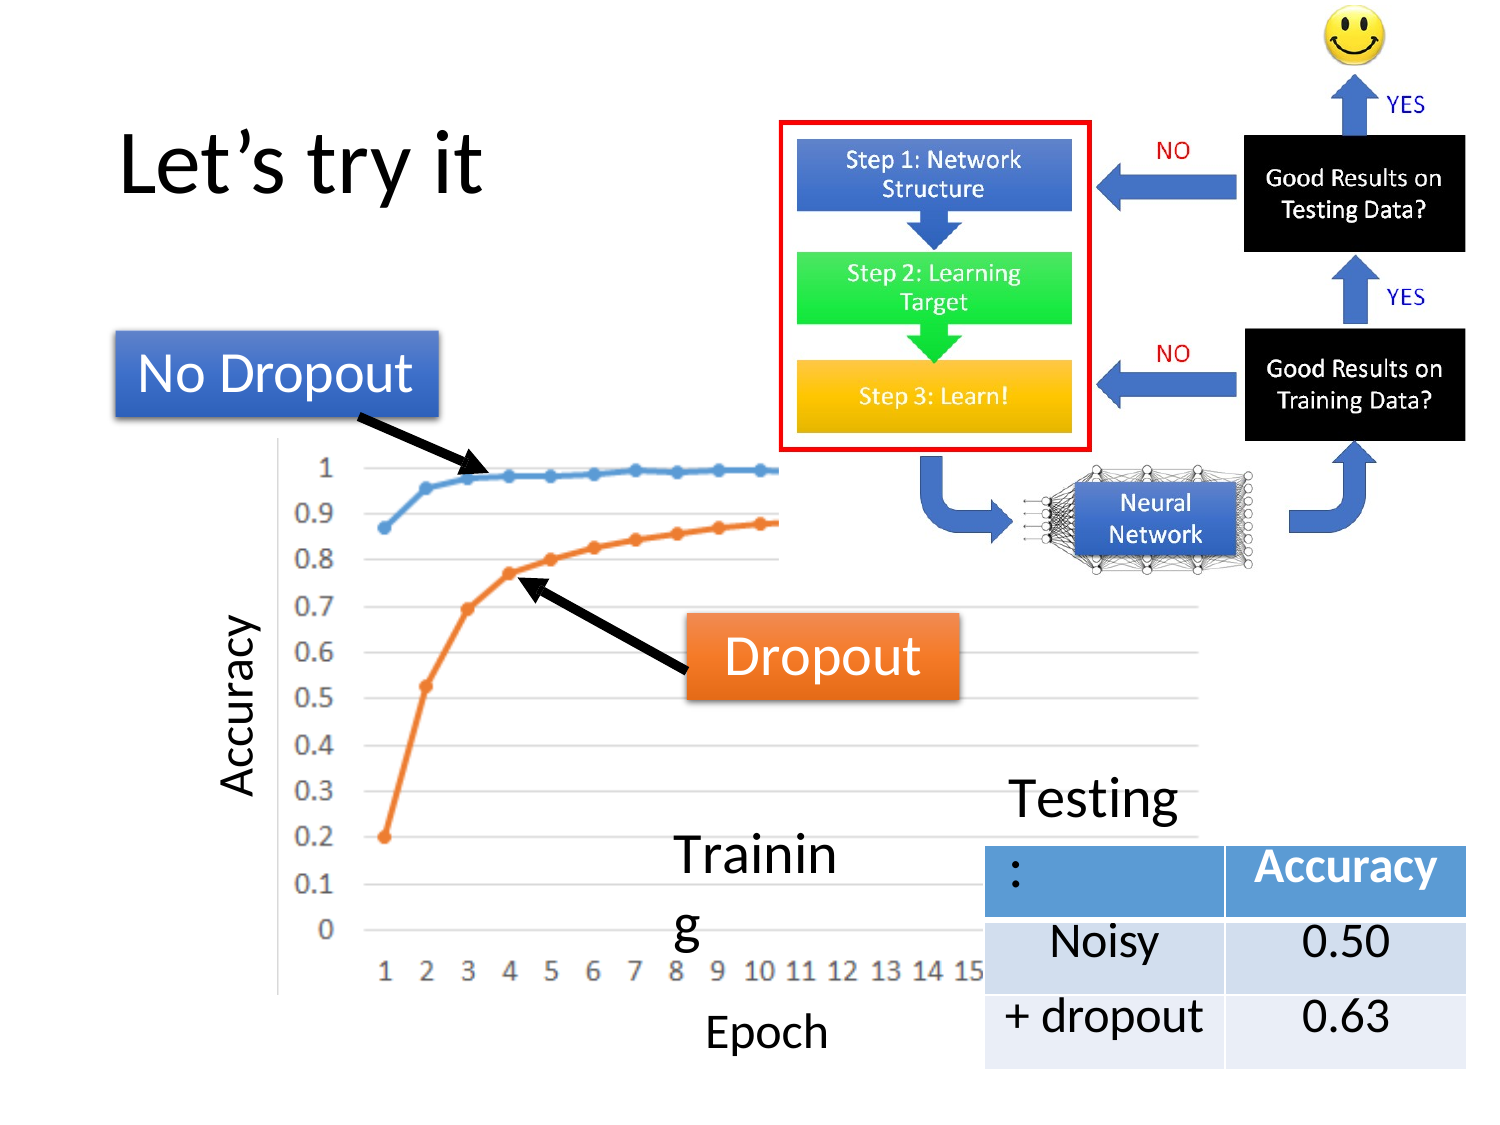

# Let’s try it

No Dropout

Accuracy
Dropout
Testing:
Training
|  | Accuracy |
| --- | --- |
| Noisy | 0.50 |
| + dropout | 0.63 |
Epoch